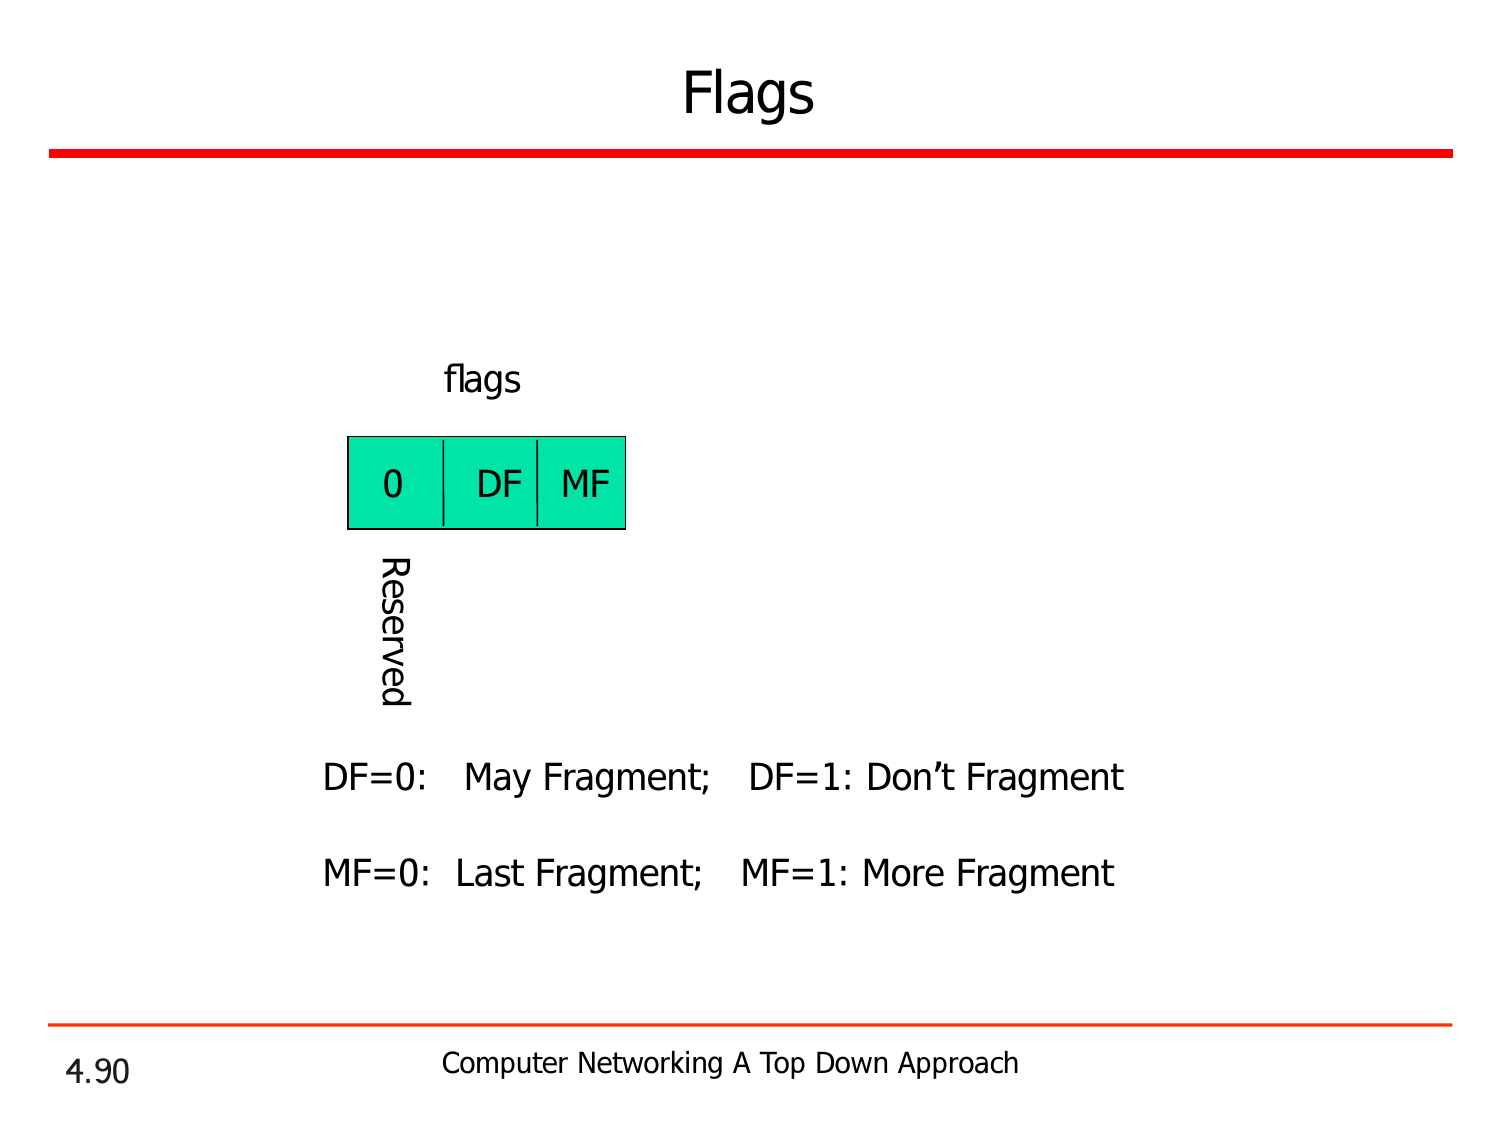

# Flags
flags

0
DF
MF
Reserved
DF=0:   May Fragment;   DF=1: Don’t Fragment
MF=0:  Last Fragment;   MF=1: More Fragment